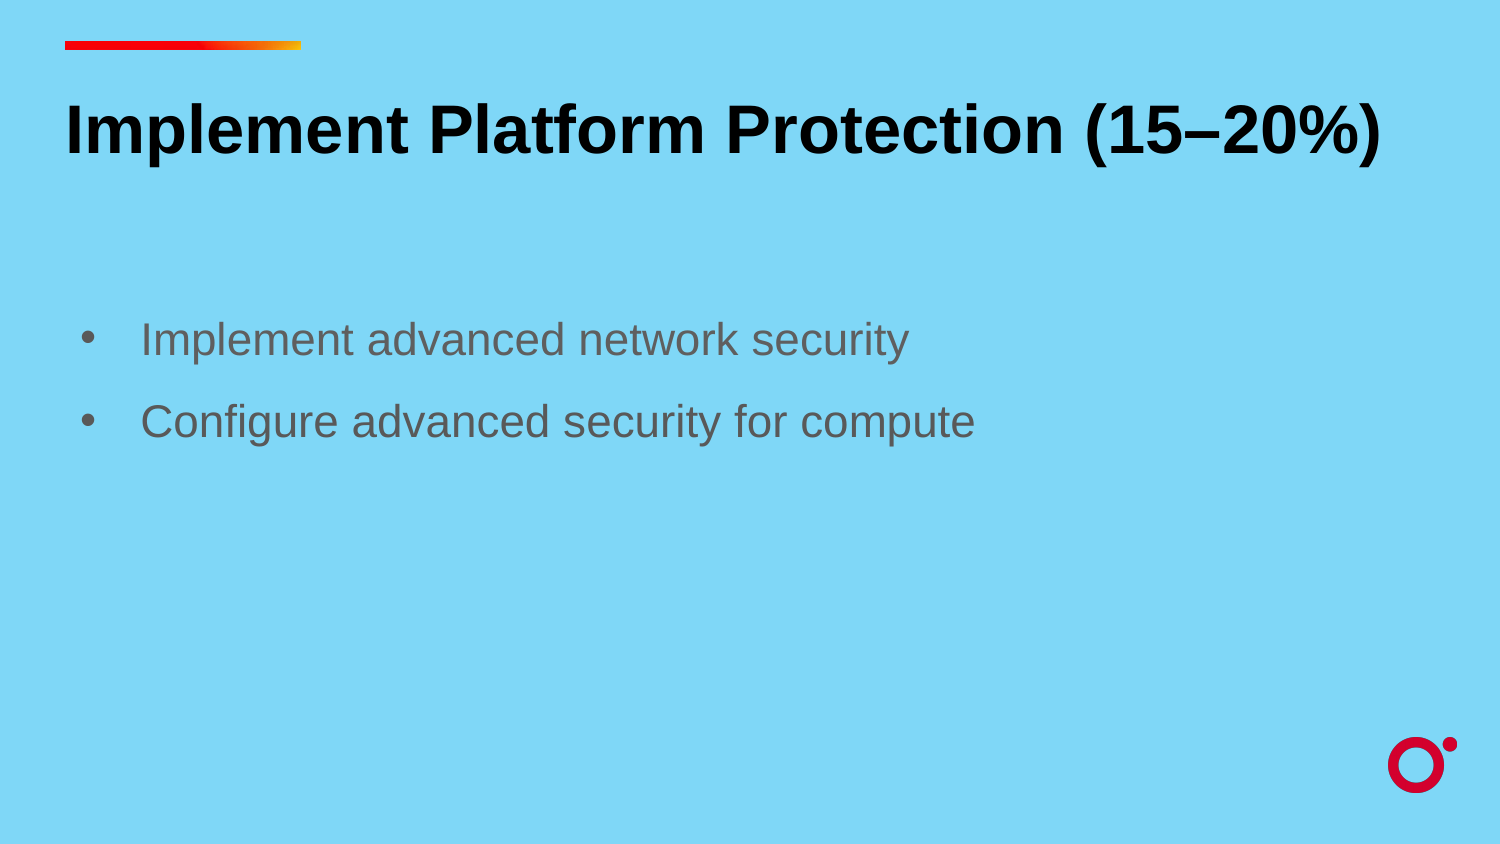

Implement Platform Protection (15–20%)
Implement advanced network security
Configure advanced security for compute